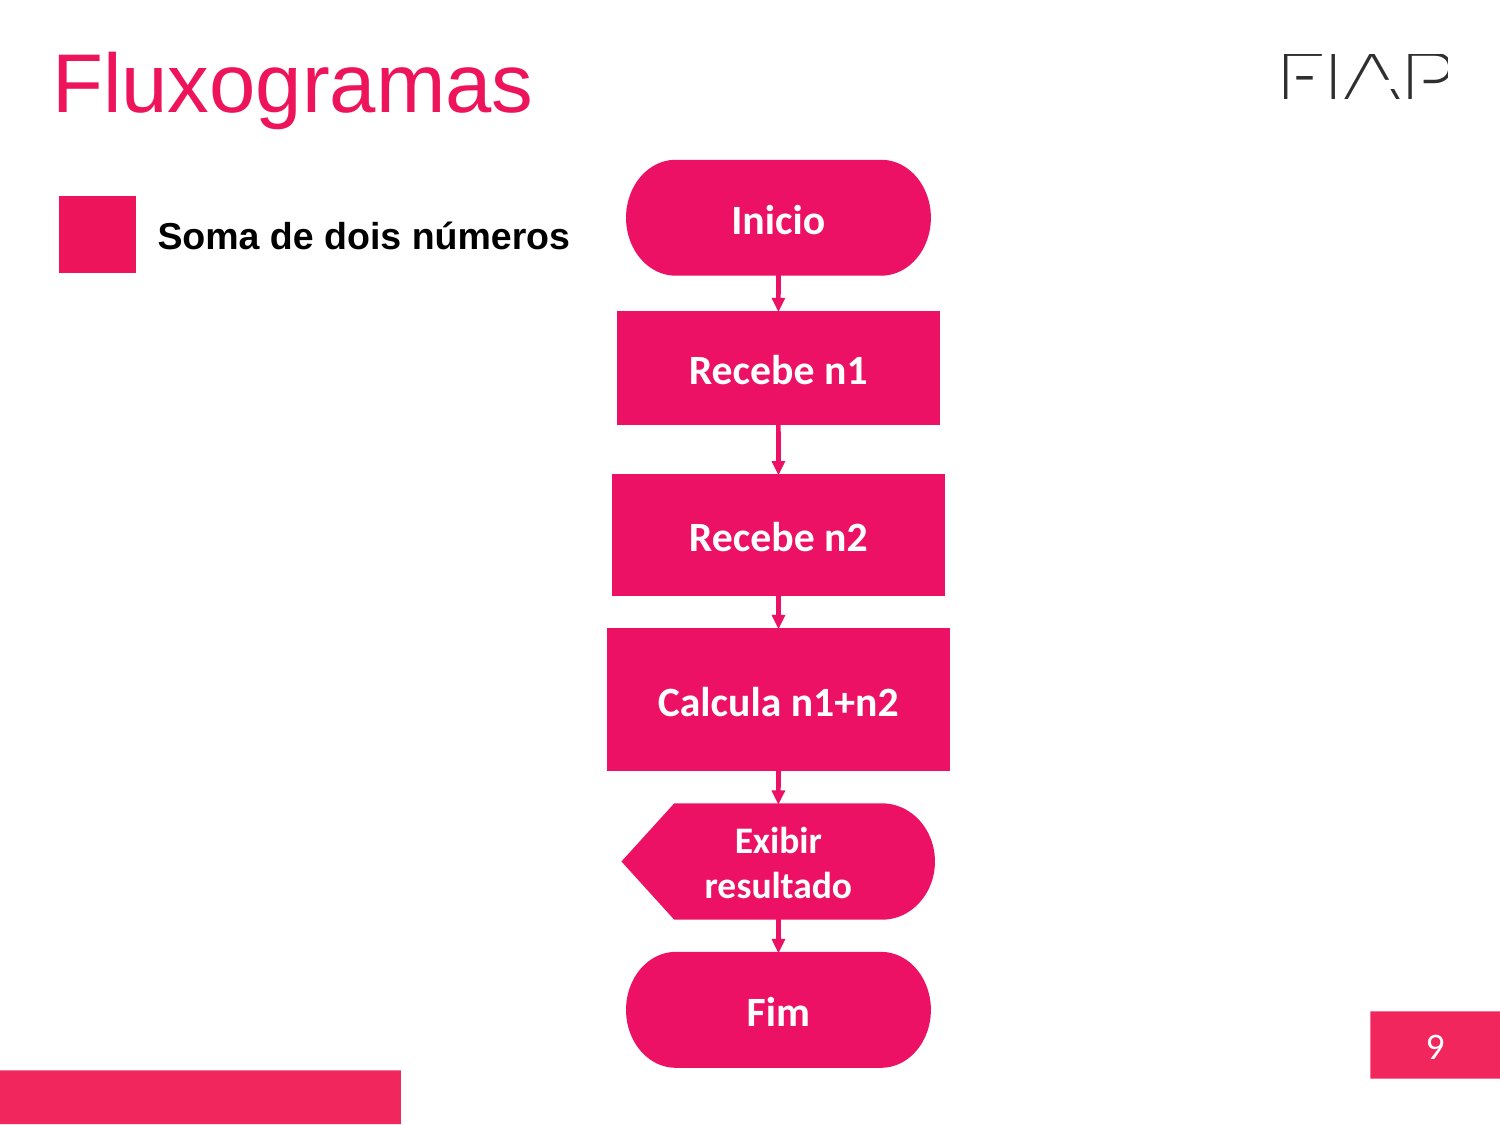

Fluxogramas
Inicio

Soma de dois números
Recebe n1
Recebe n2
Calcula n1+n2
Exibir resultado
Fim